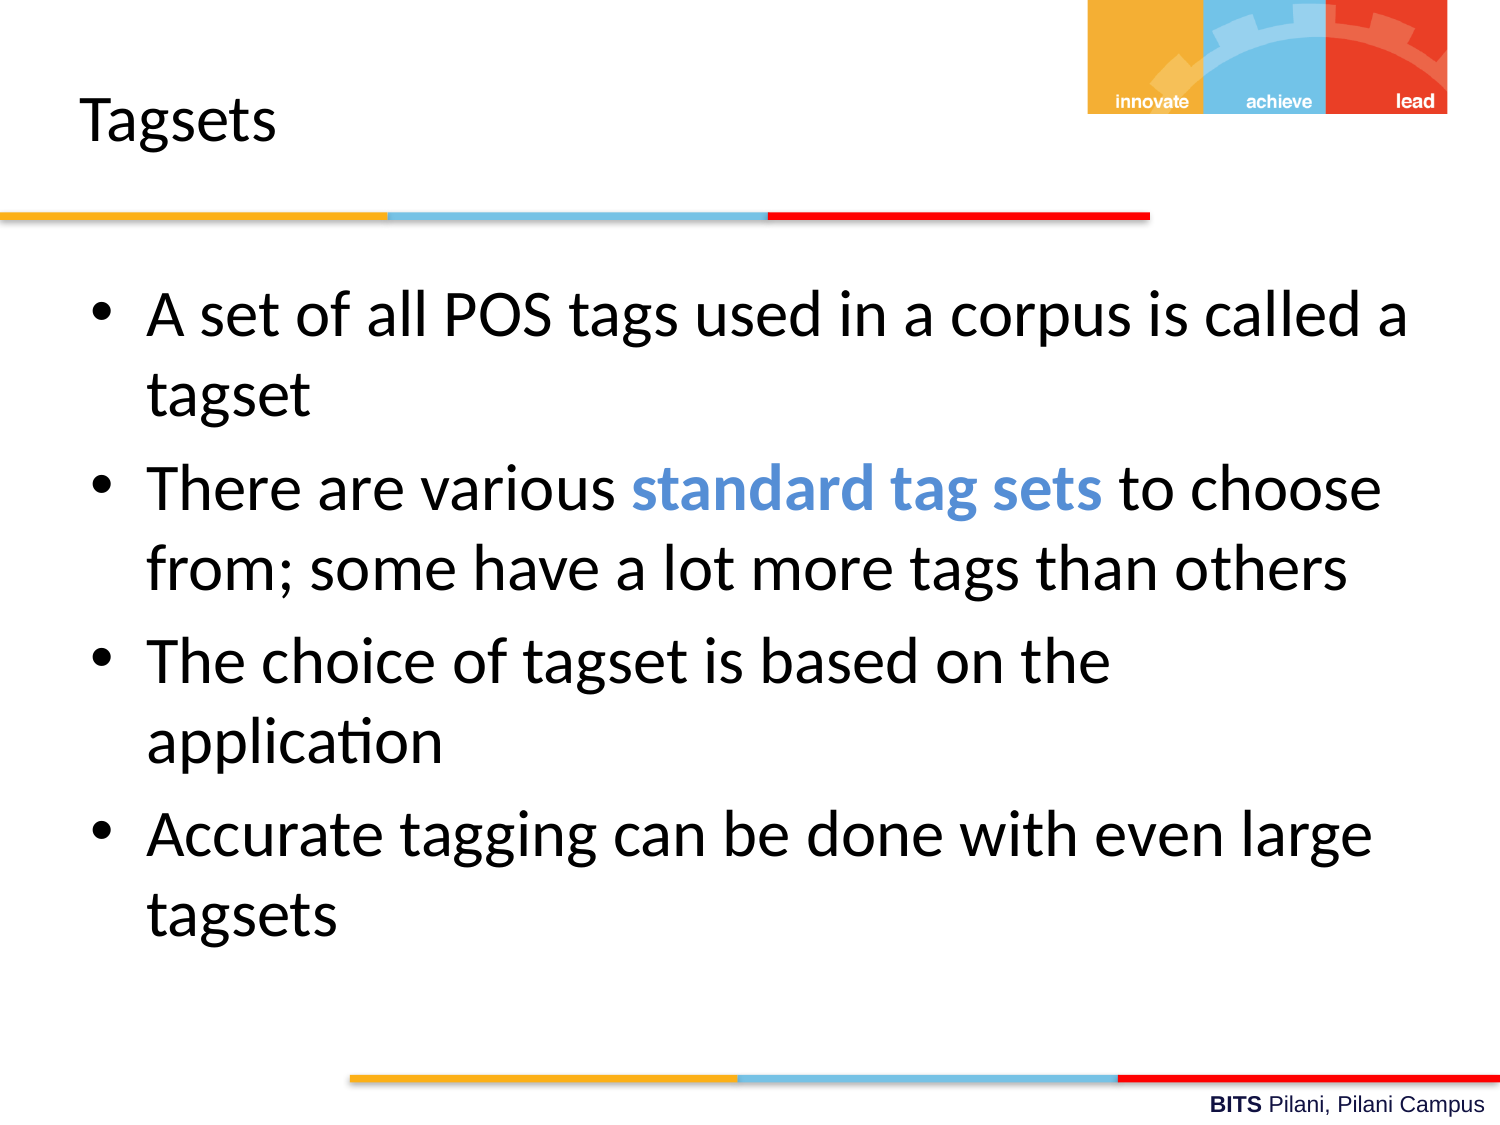

# Tagsets
A set of all POS tags used in a corpus is called a tagset
There are various standard tag sets to choose from; some have a lot more tags than others
The choice of tagset is based on the application
Accurate tagging can be done with even large tagsets